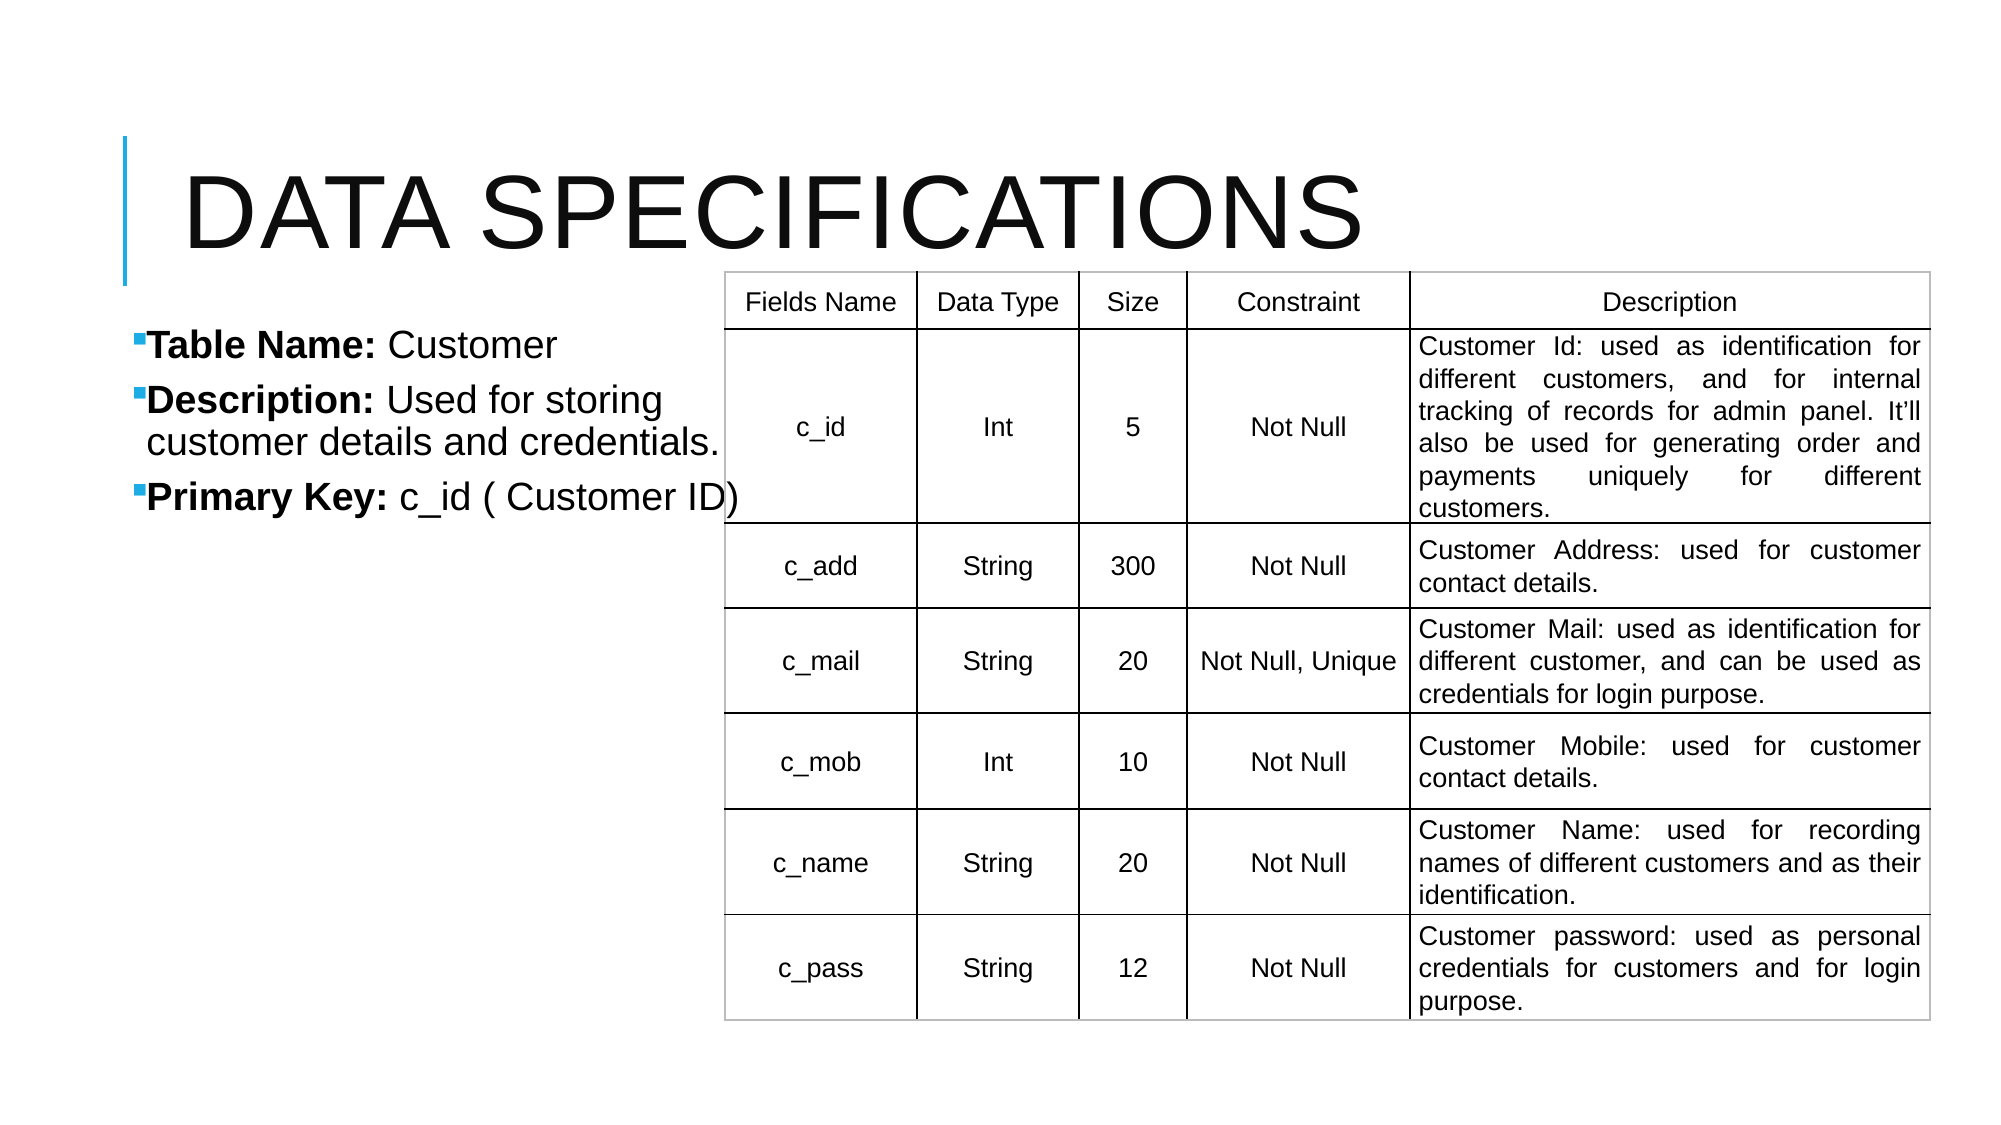

# Data Specifications
| Fields Name | Data Type | Size | Constraint | Description |
| --- | --- | --- | --- | --- |
| c\_id | Int | 5 | Not Null | Customer Id: used as identification for different customers, and for internal tracking of records for admin panel. It’ll also be used for generating order and payments uniquely for different customers. |
| c\_add | String | 300 | Not Null | Customer Address: used for customer contact details. |
| c\_mail | String | 20 | Not Null, Unique | Customer Mail: used as identification for different customer, and can be used as credentials for login purpose. |
| c\_mob | Int | 10 | Not Null | Customer Mobile: used for customer contact details. |
| c\_name | String | 20 | Not Null | Customer Name: used for recording names of different customers and as their identification. |
| c\_pass | String | 12 | Not Null | Customer password: used as personal credentials for customers and for login purpose. |
Table Name: Customer
Description: Used for storing customer details and credentials.
Primary Key: c_id ( Customer ID)